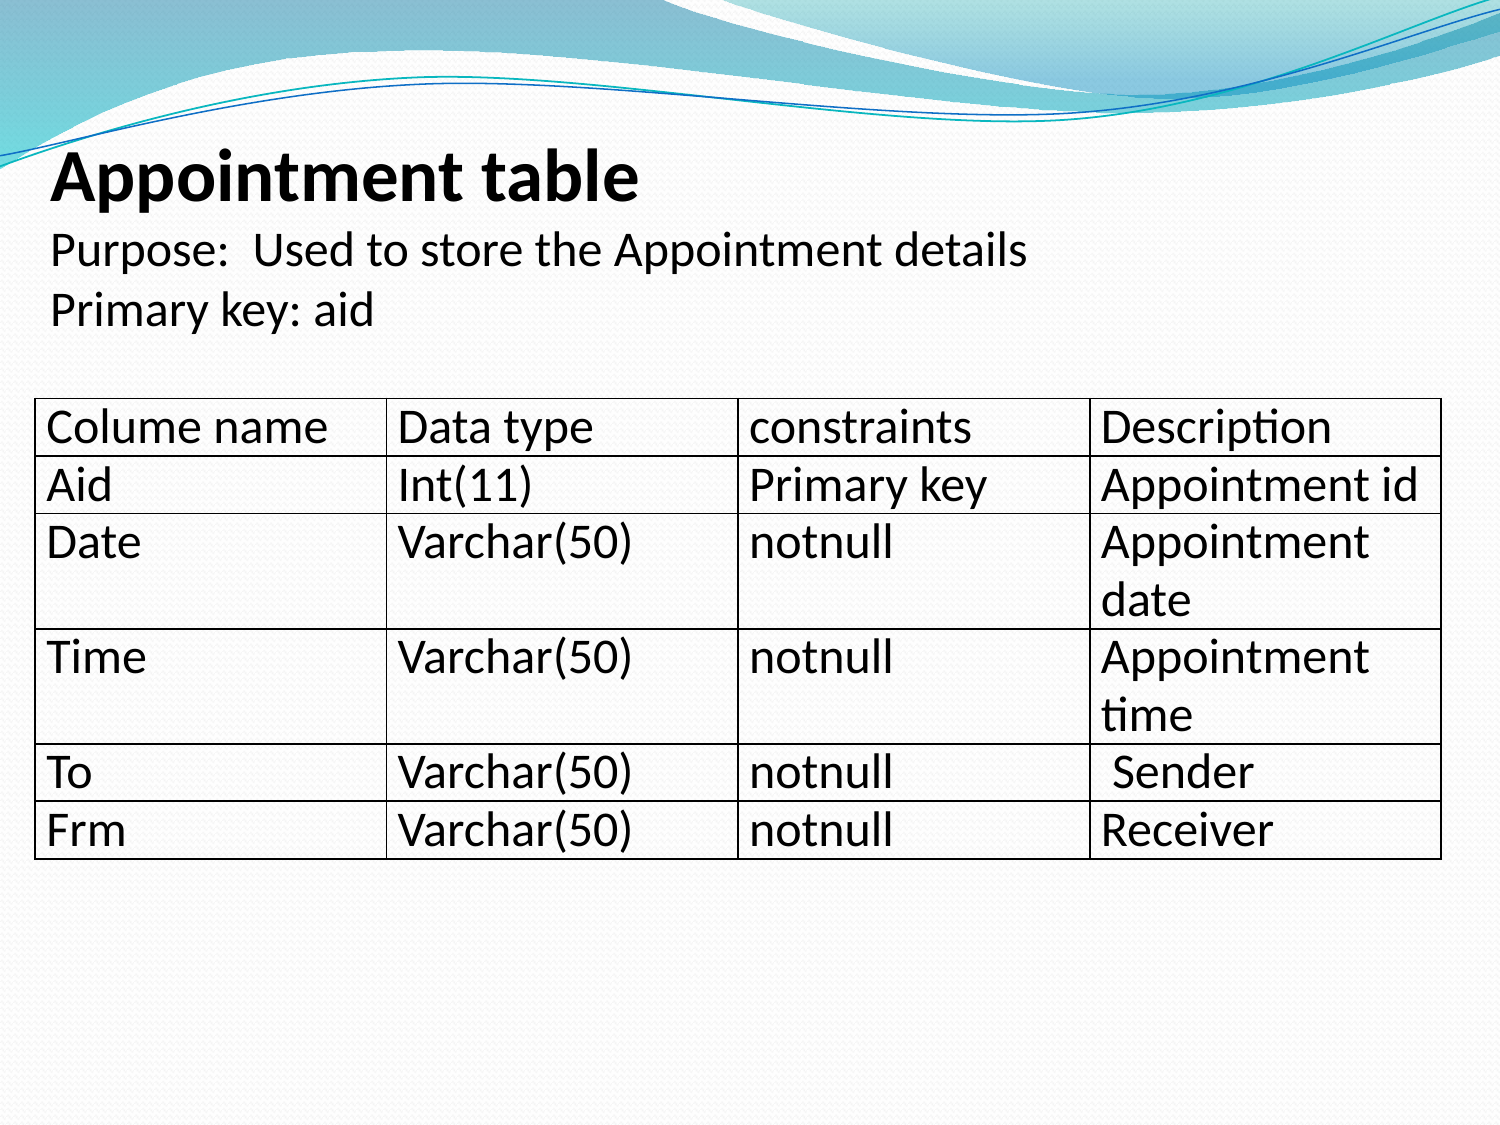

Appointment table
Purpose:  Used to store the Appointment details
Primary key: aid

| Colume name | Data type | constraints | Description |
| --- | --- | --- | --- |
| Aid | Int(11) | Primary key | Appointment id |
| Date | Varchar(50) | notnull | Appointment date |
| Time | Varchar(50) | notnull | Appointment time |
| To | Varchar(50) | notnull | Sender |
| Frm | Varchar(50) | notnull | Receiver |